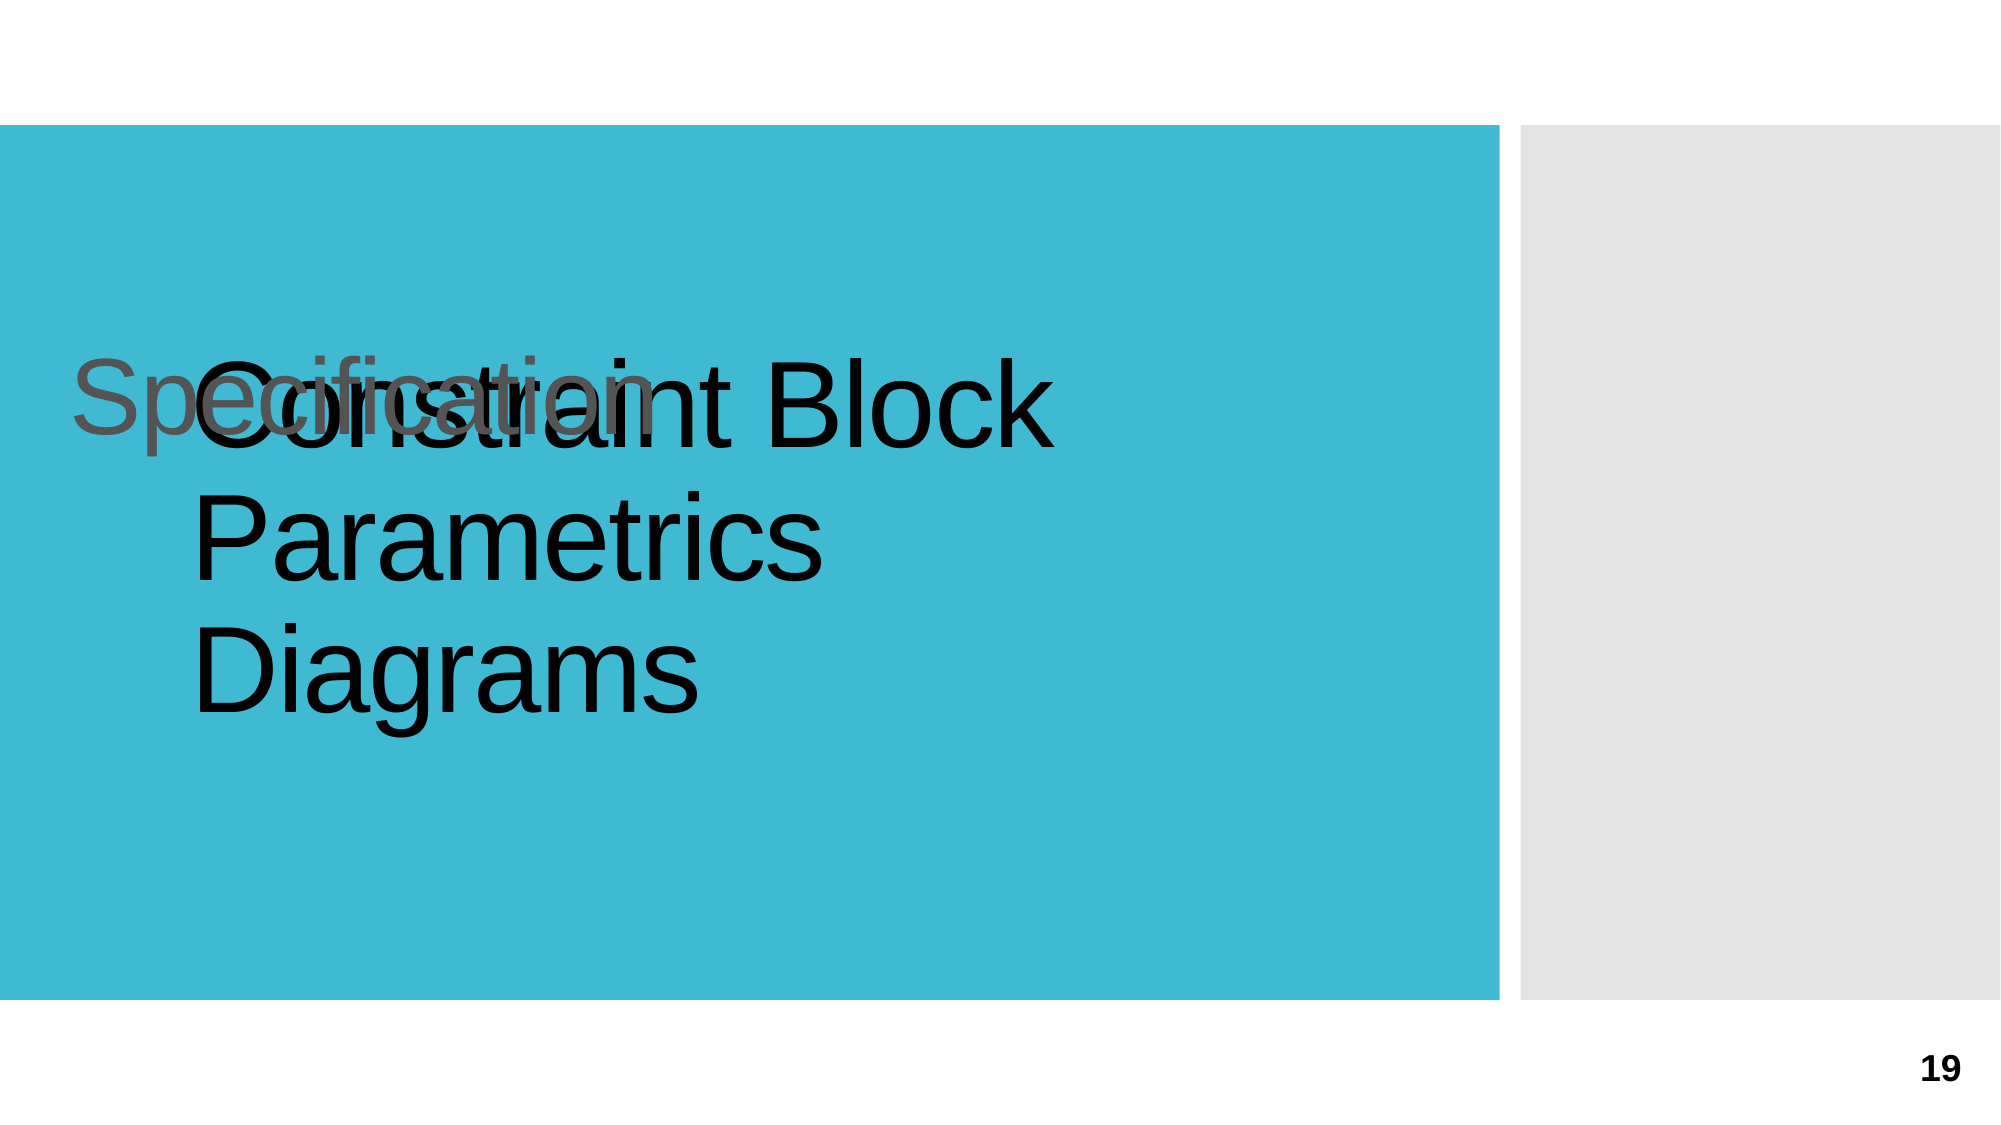

Specification
# Constraint Block Parametrics Diagrams
19